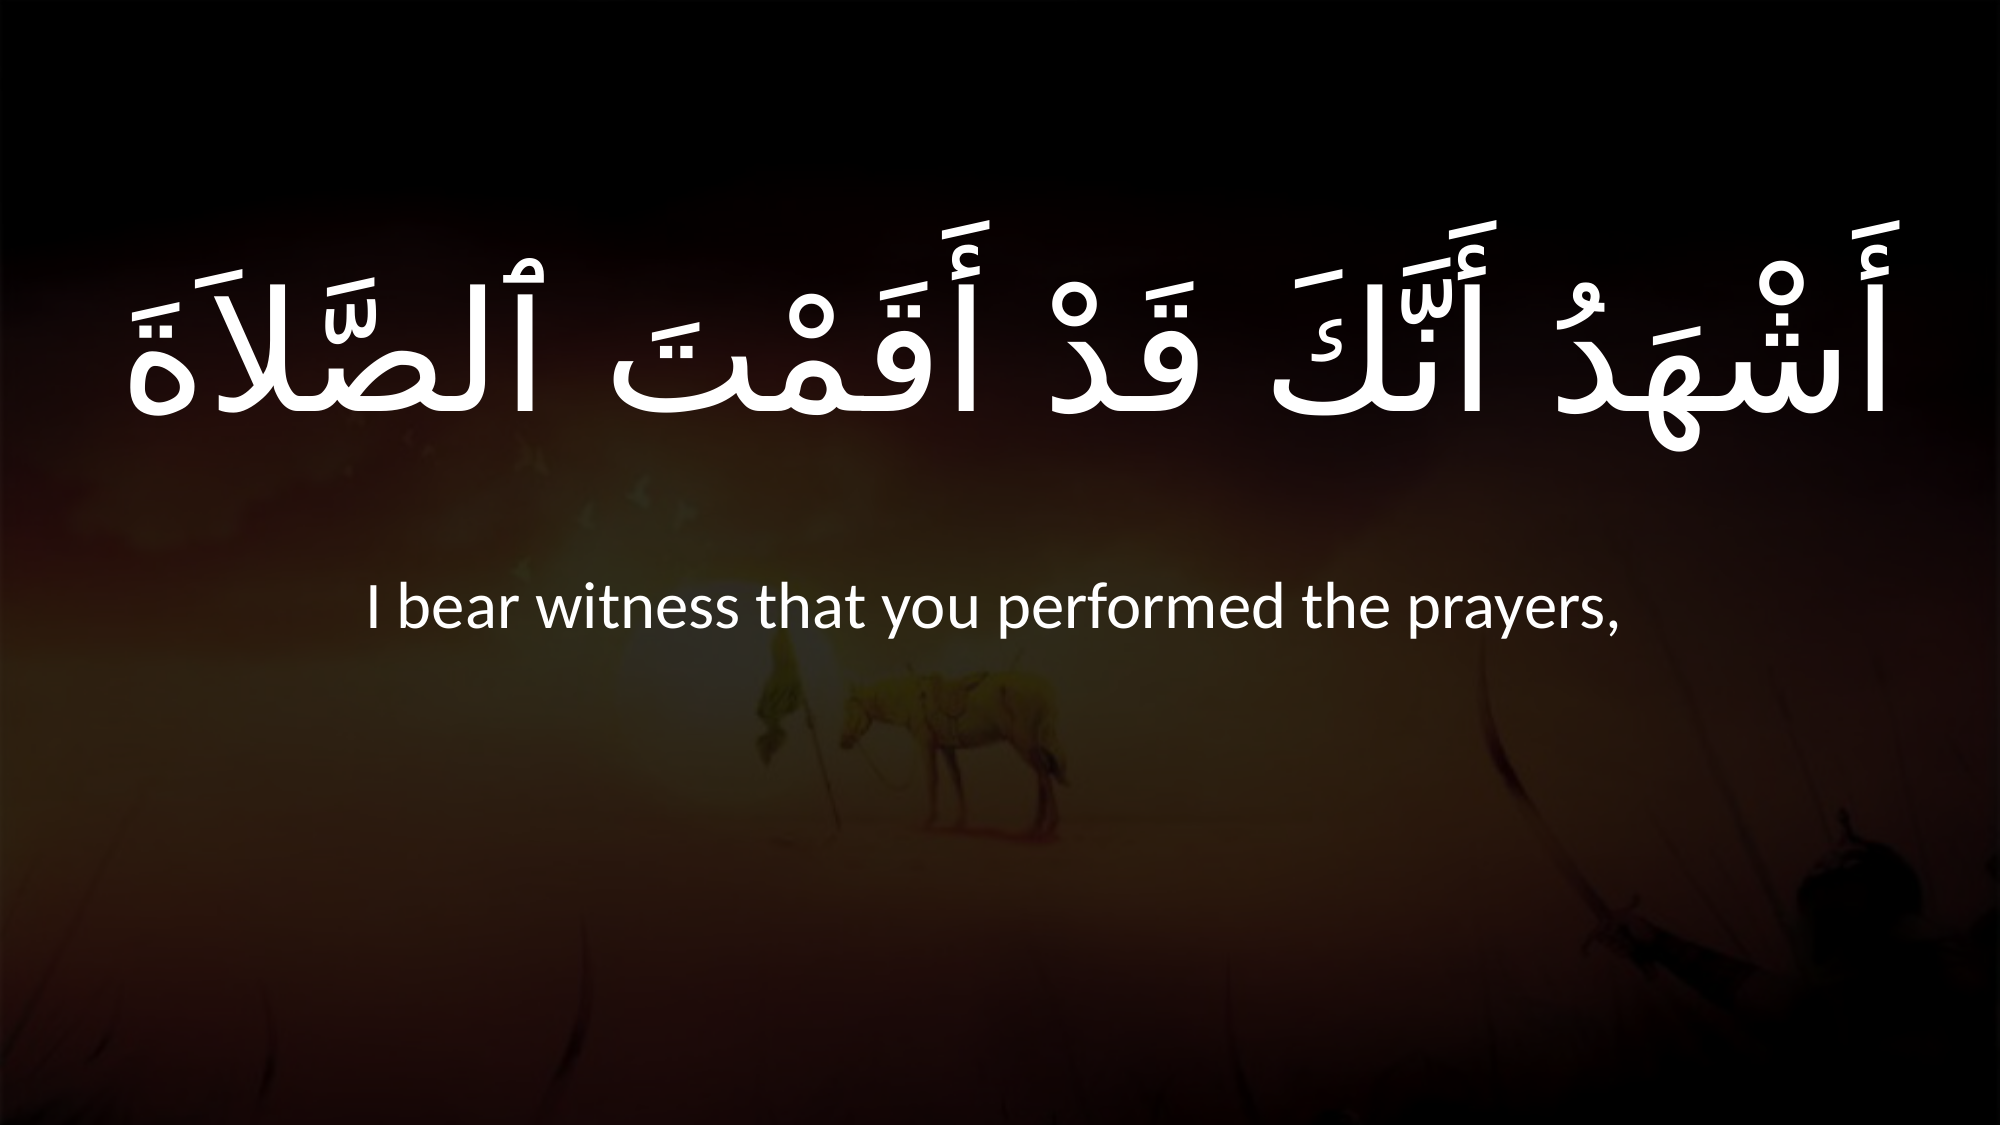

# أَشْهَدُ أَنَّكَ قَدْ أَقَمْتَ ٱلصَّلاَةَ
I bear witness that you performed the prayers,